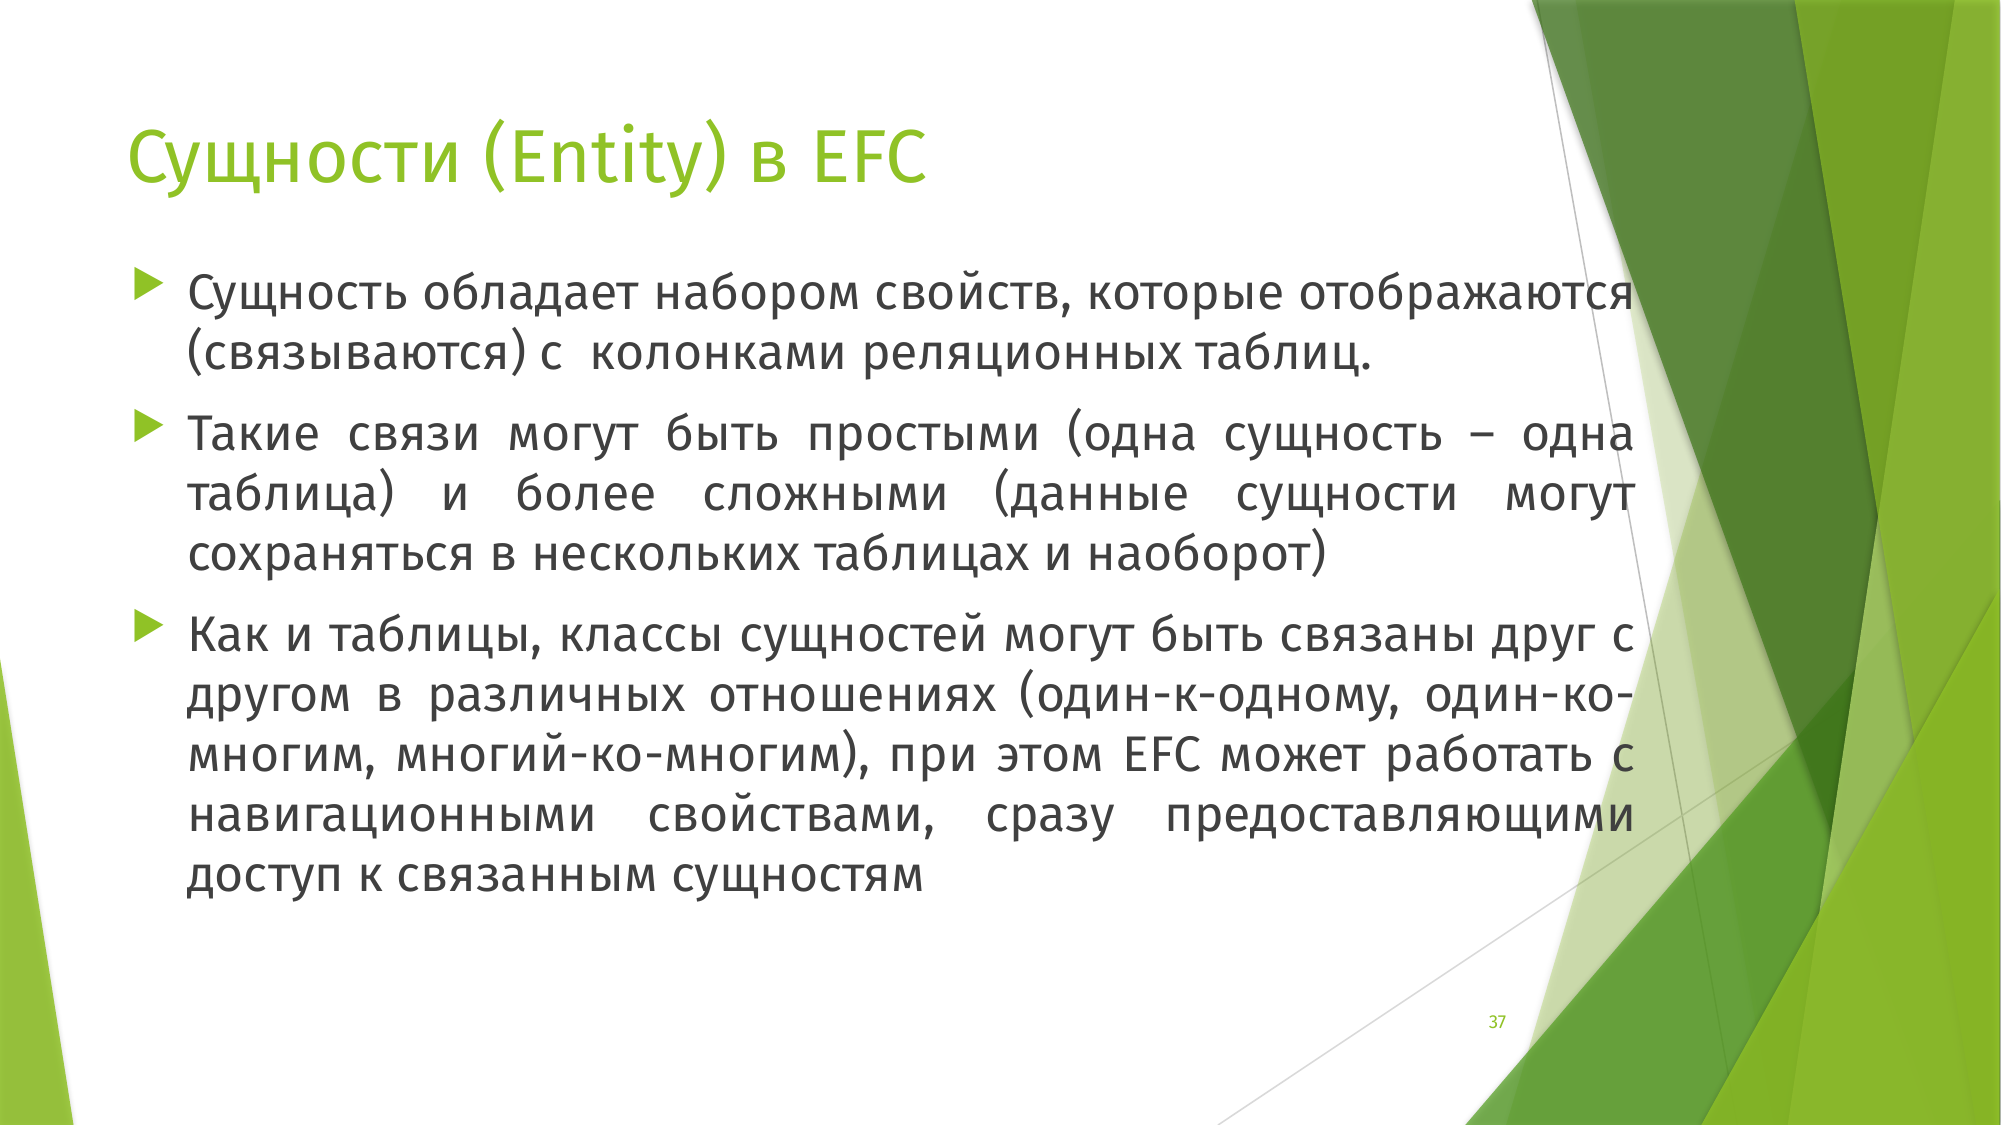

# Сущности (Entity) в EFC
Сущность обладает набором свойств, которые отображаются (связываются) с  колонками реляционных таблиц.
Такие связи могут быть простыми (одна сущность – одна таблица) и более сложными (данные сущности могут сохраняться в нескольких таблицах и наоборот)
Как и таблицы, классы сущностей могут быть связаны друг с другом в различных отношениях (один-к-одному, один-ко-многим, многий-ко-многим), при этом EFC может работать с навигационными свойствами, сразу предоставляющими доступ к связанным сущностям
37